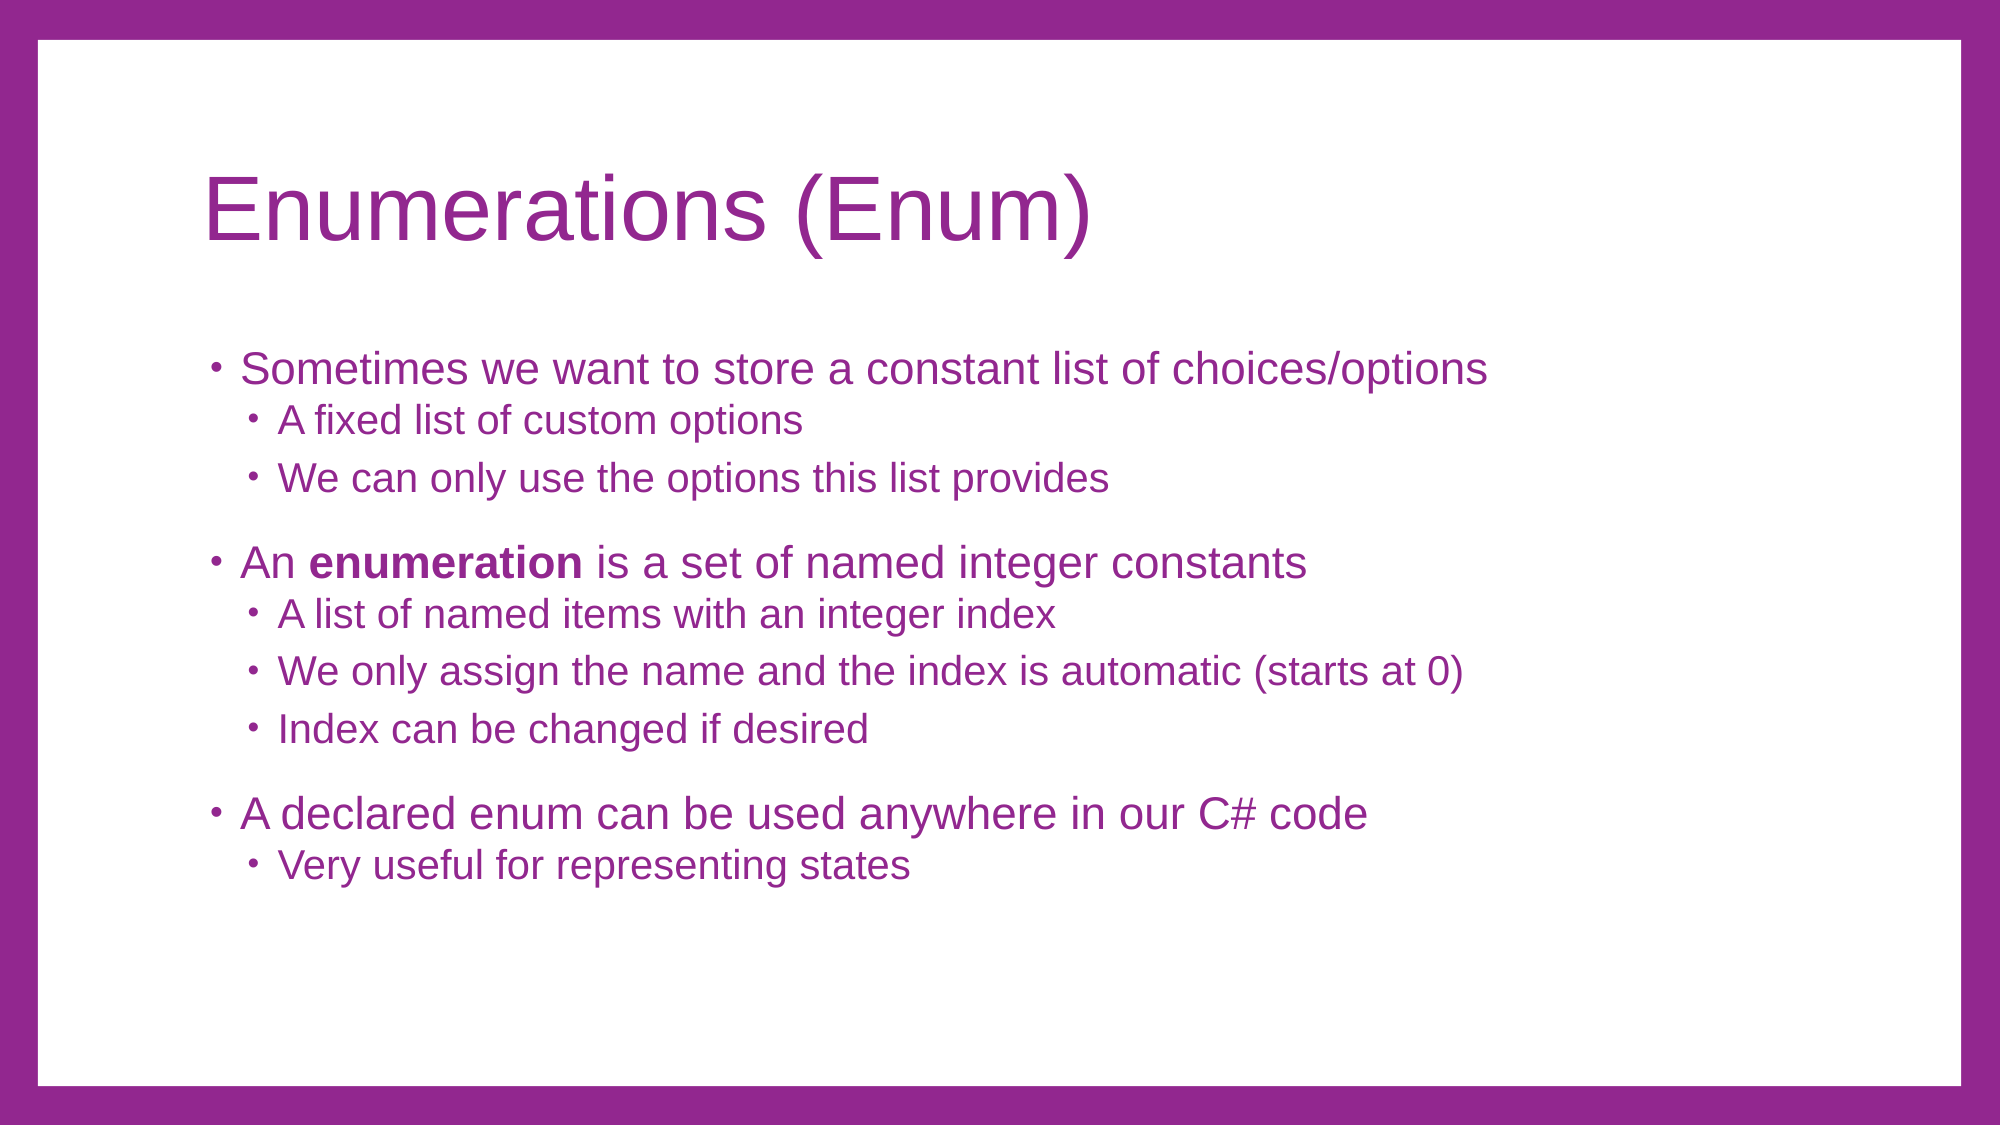

# Enumerations (Enum)
Sometimes we want to store a constant list of choices/options
A fixed list of custom options
We can only use the options this list provides
An enumeration is a set of named integer constants
A list of named items with an integer index
We only assign the name and the index is automatic (starts at 0)
Index can be changed if desired
A declared enum can be used anywhere in our C# code
Very useful for representing states